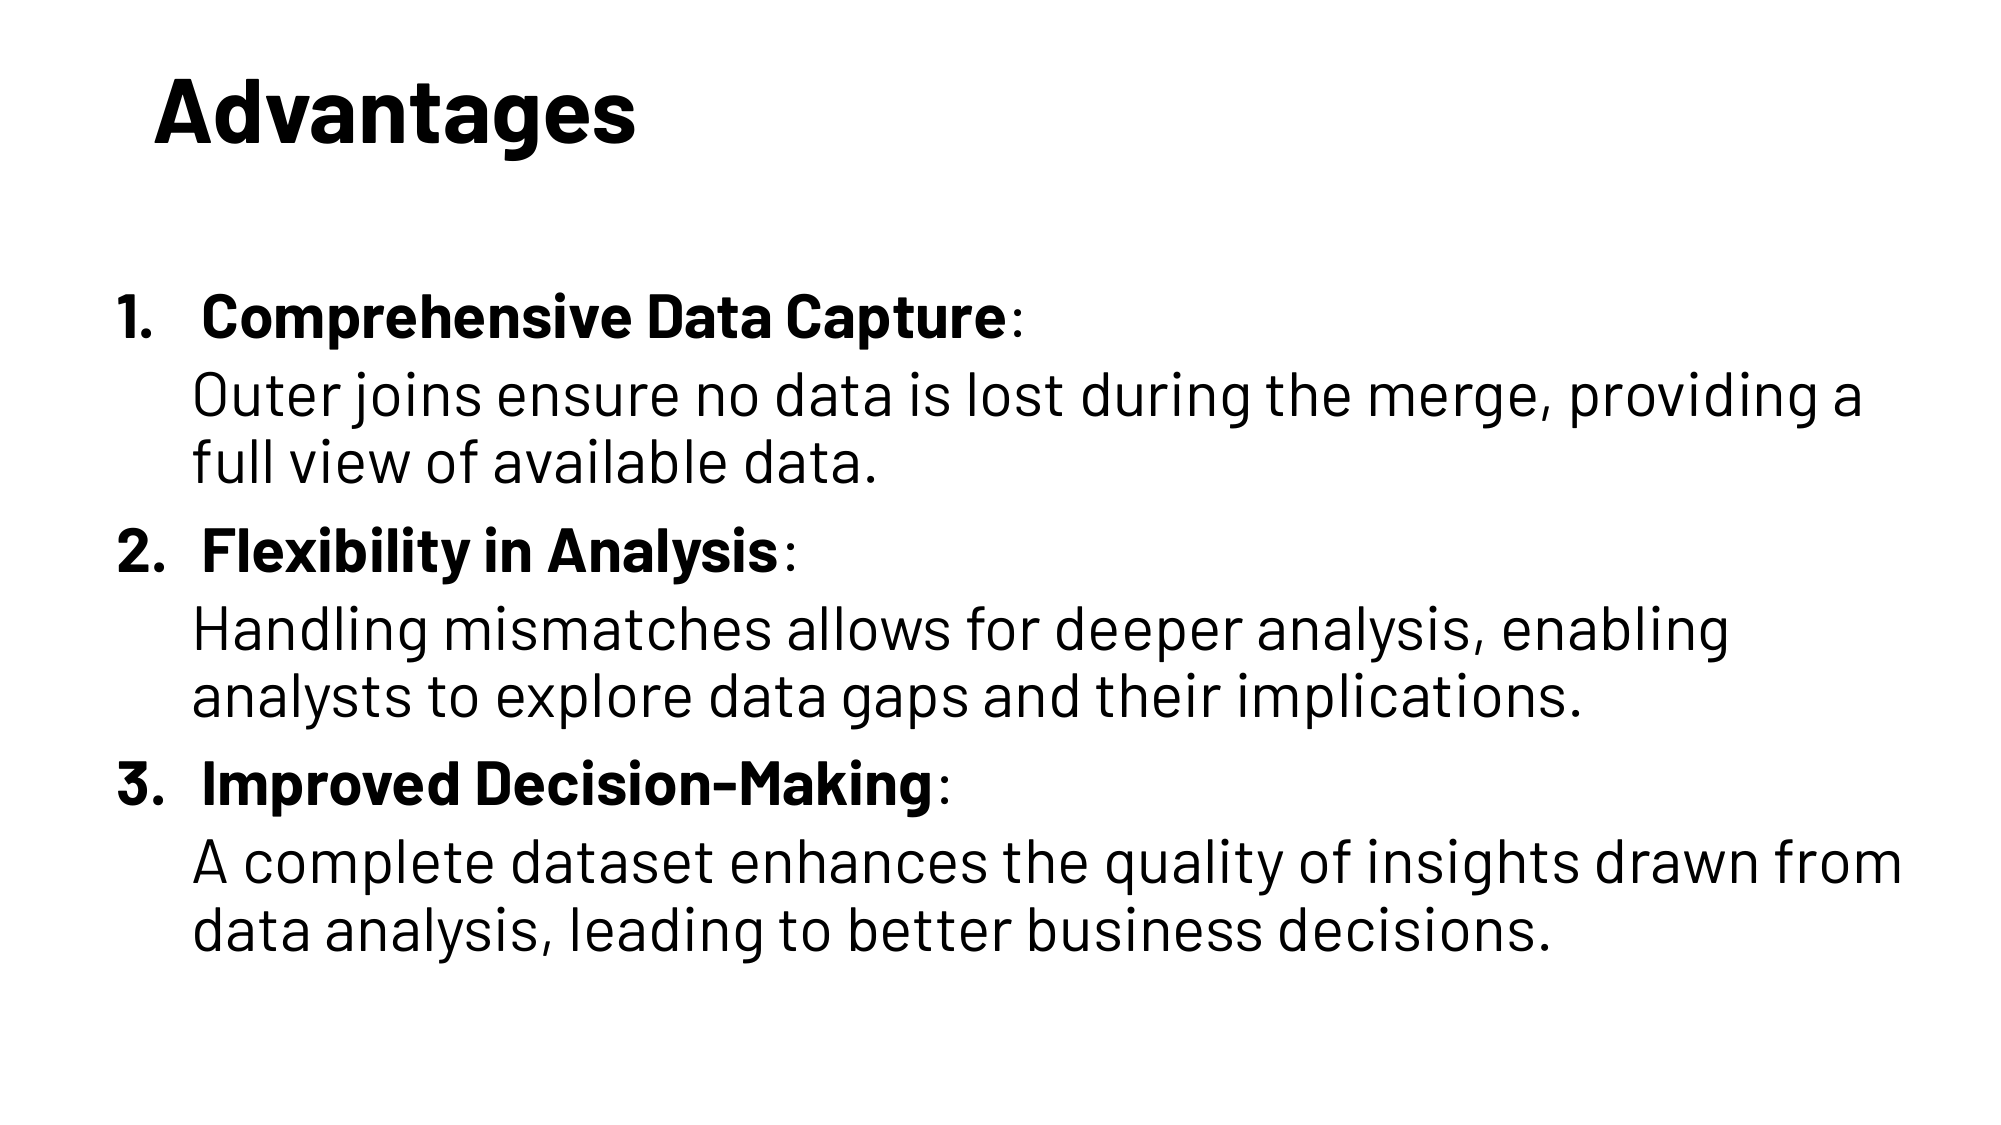

# Advantages
Comprehensive Data Capture:
Outer joins ensure no data is lost during the merge, providing a full view of available data.
Flexibility in Analysis:
Handling mismatches allows for deeper analysis, enabling analysts to explore data gaps and their implications.
Improved Decision-Making:
A complete dataset enhances the quality of insights drawn from data analysis, leading to better business decisions.